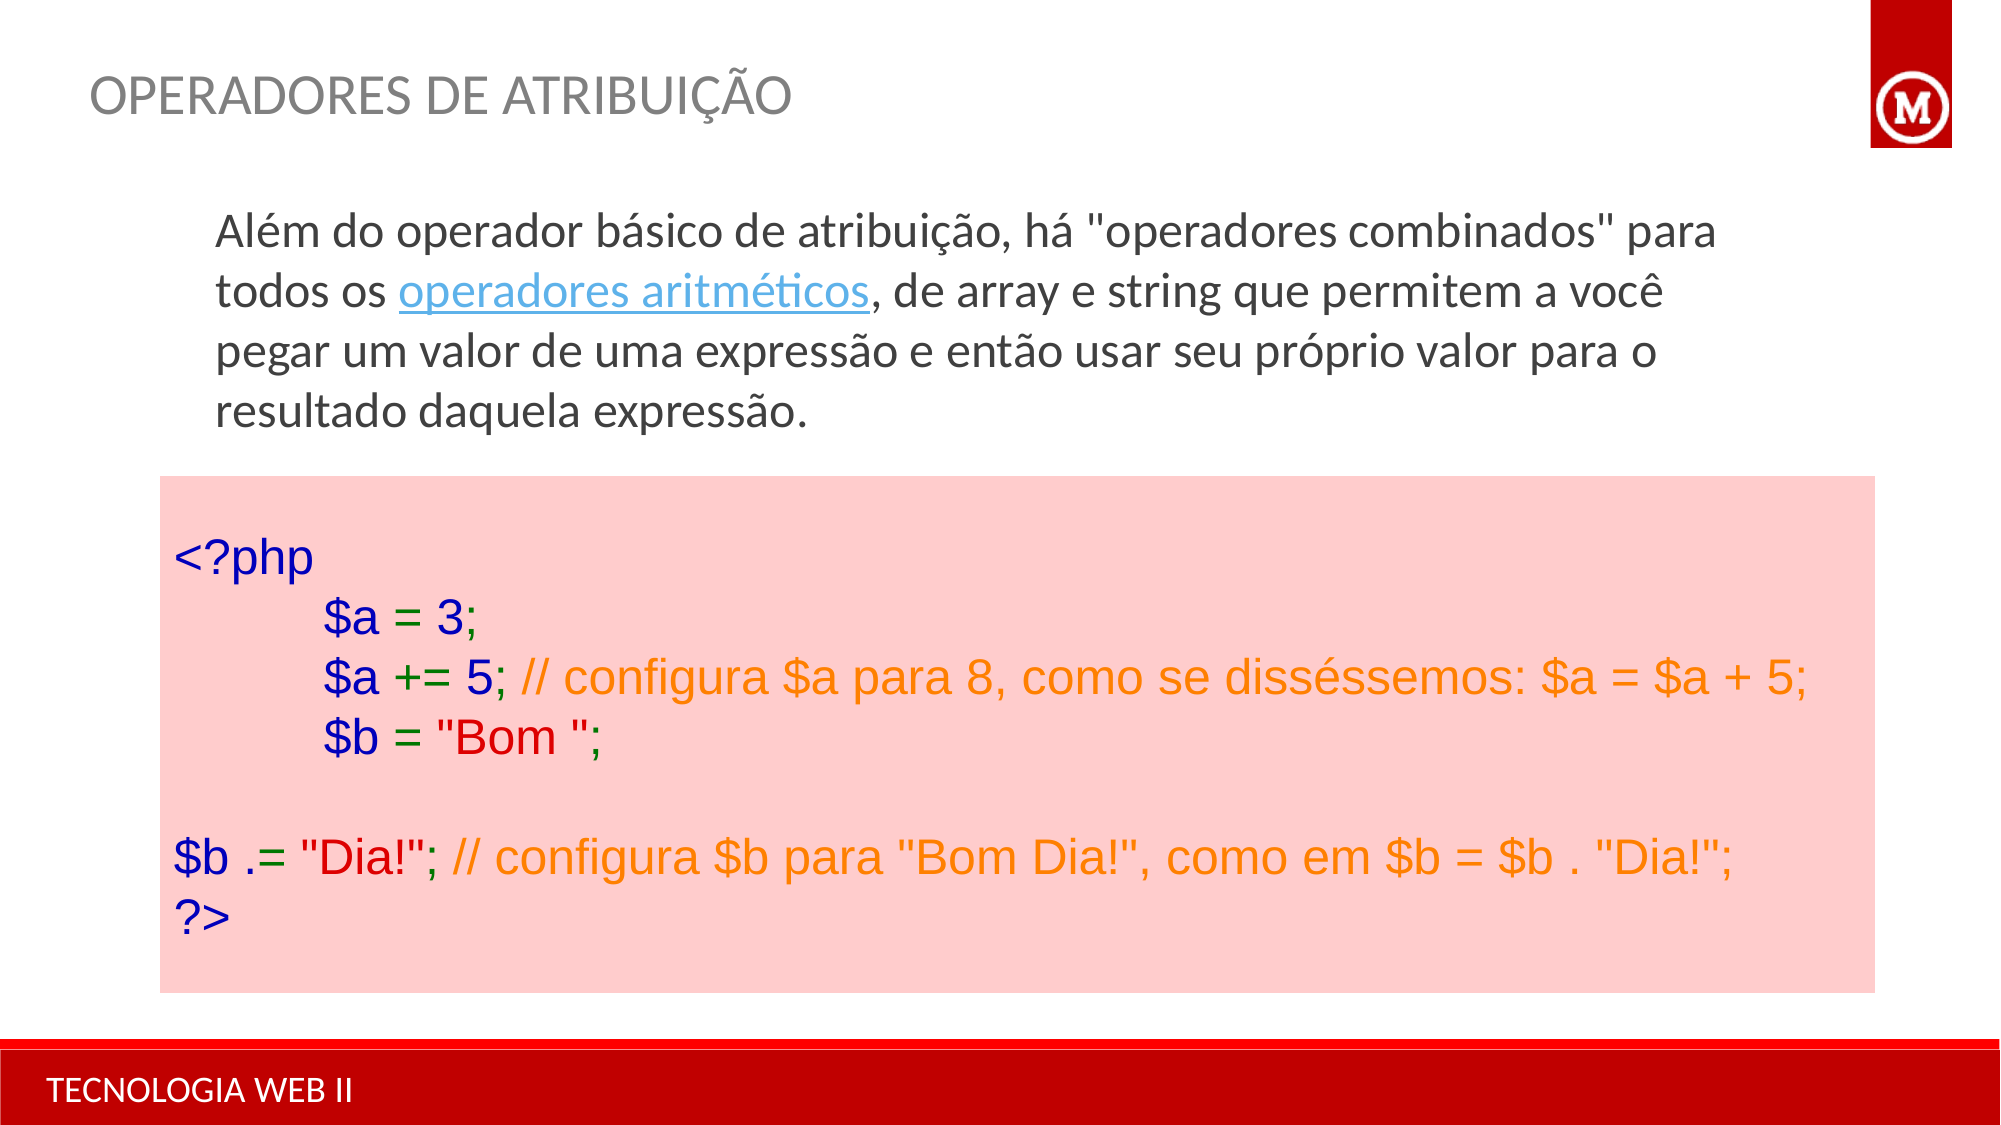

OPERADORES DE ATRIBUIÇÃO
Além do operador básico de atribuição, há "operadores combinados" para todos os operadores aritméticos, de array e string que permitem a você pegar um valor de uma expressão e então usar seu próprio valor para o resultado daquela expressão.
<?php
	$a = 3;
	$a += 5; // configura $a para 8, como se disséssemos: $a = $a + 5;
	$b = "Bom ";
	$b .= "Dia!"; // configura $b para "Bom Dia!", como em $b = $b . "Dia!";
?>